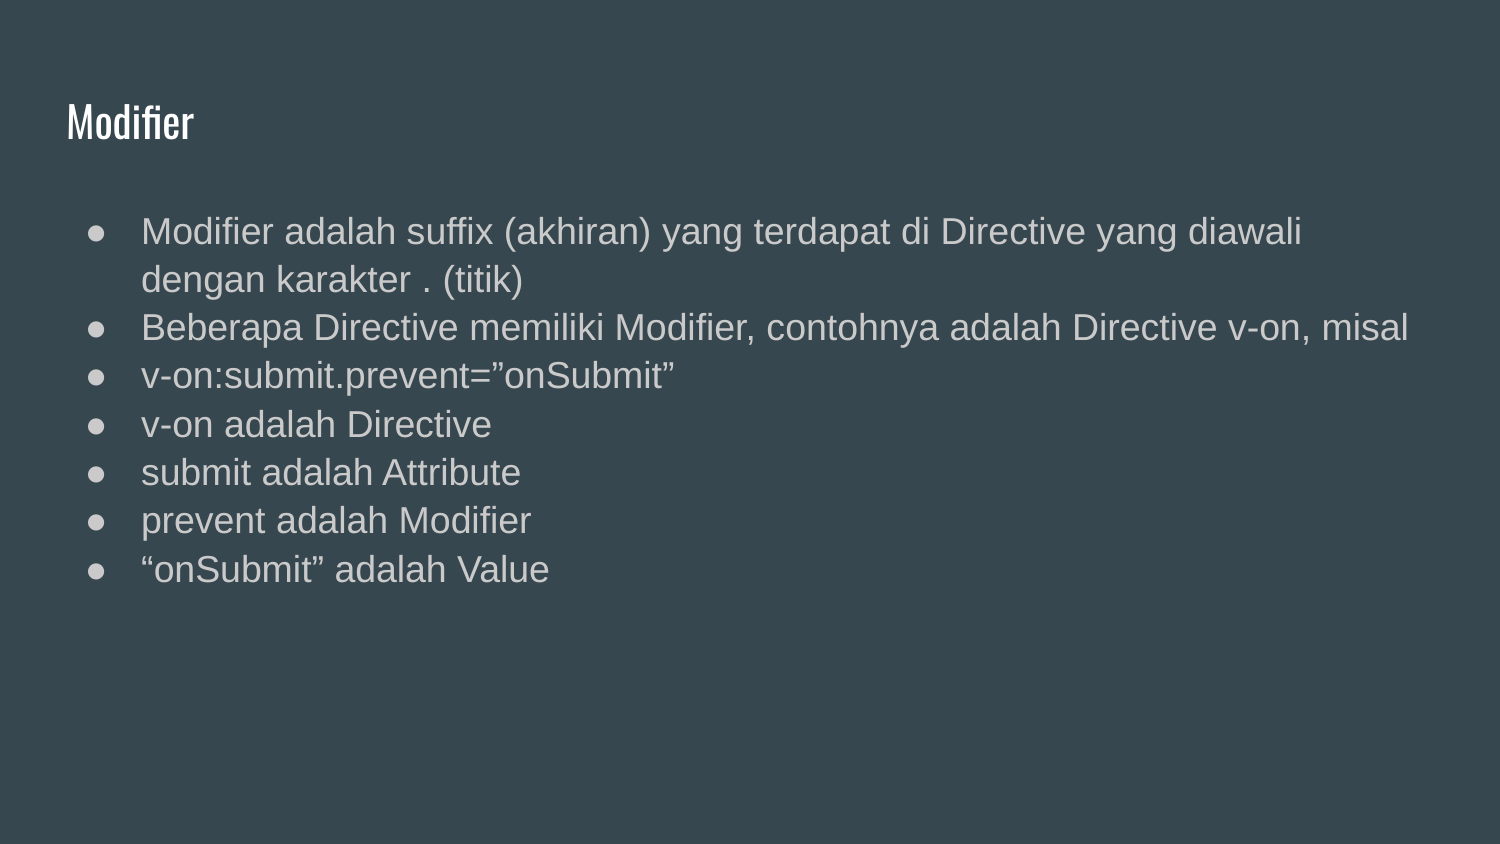

# Modifier
Modifier adalah suffix (akhiran) yang terdapat di Directive yang diawali dengan karakter . (titik)
Beberapa Directive memiliki Modifier, contohnya adalah Directive v-on, misal
v-on:submit.prevent=”onSubmit”
v-on adalah Directive
submit adalah Attribute
prevent adalah Modifier
“onSubmit” adalah Value